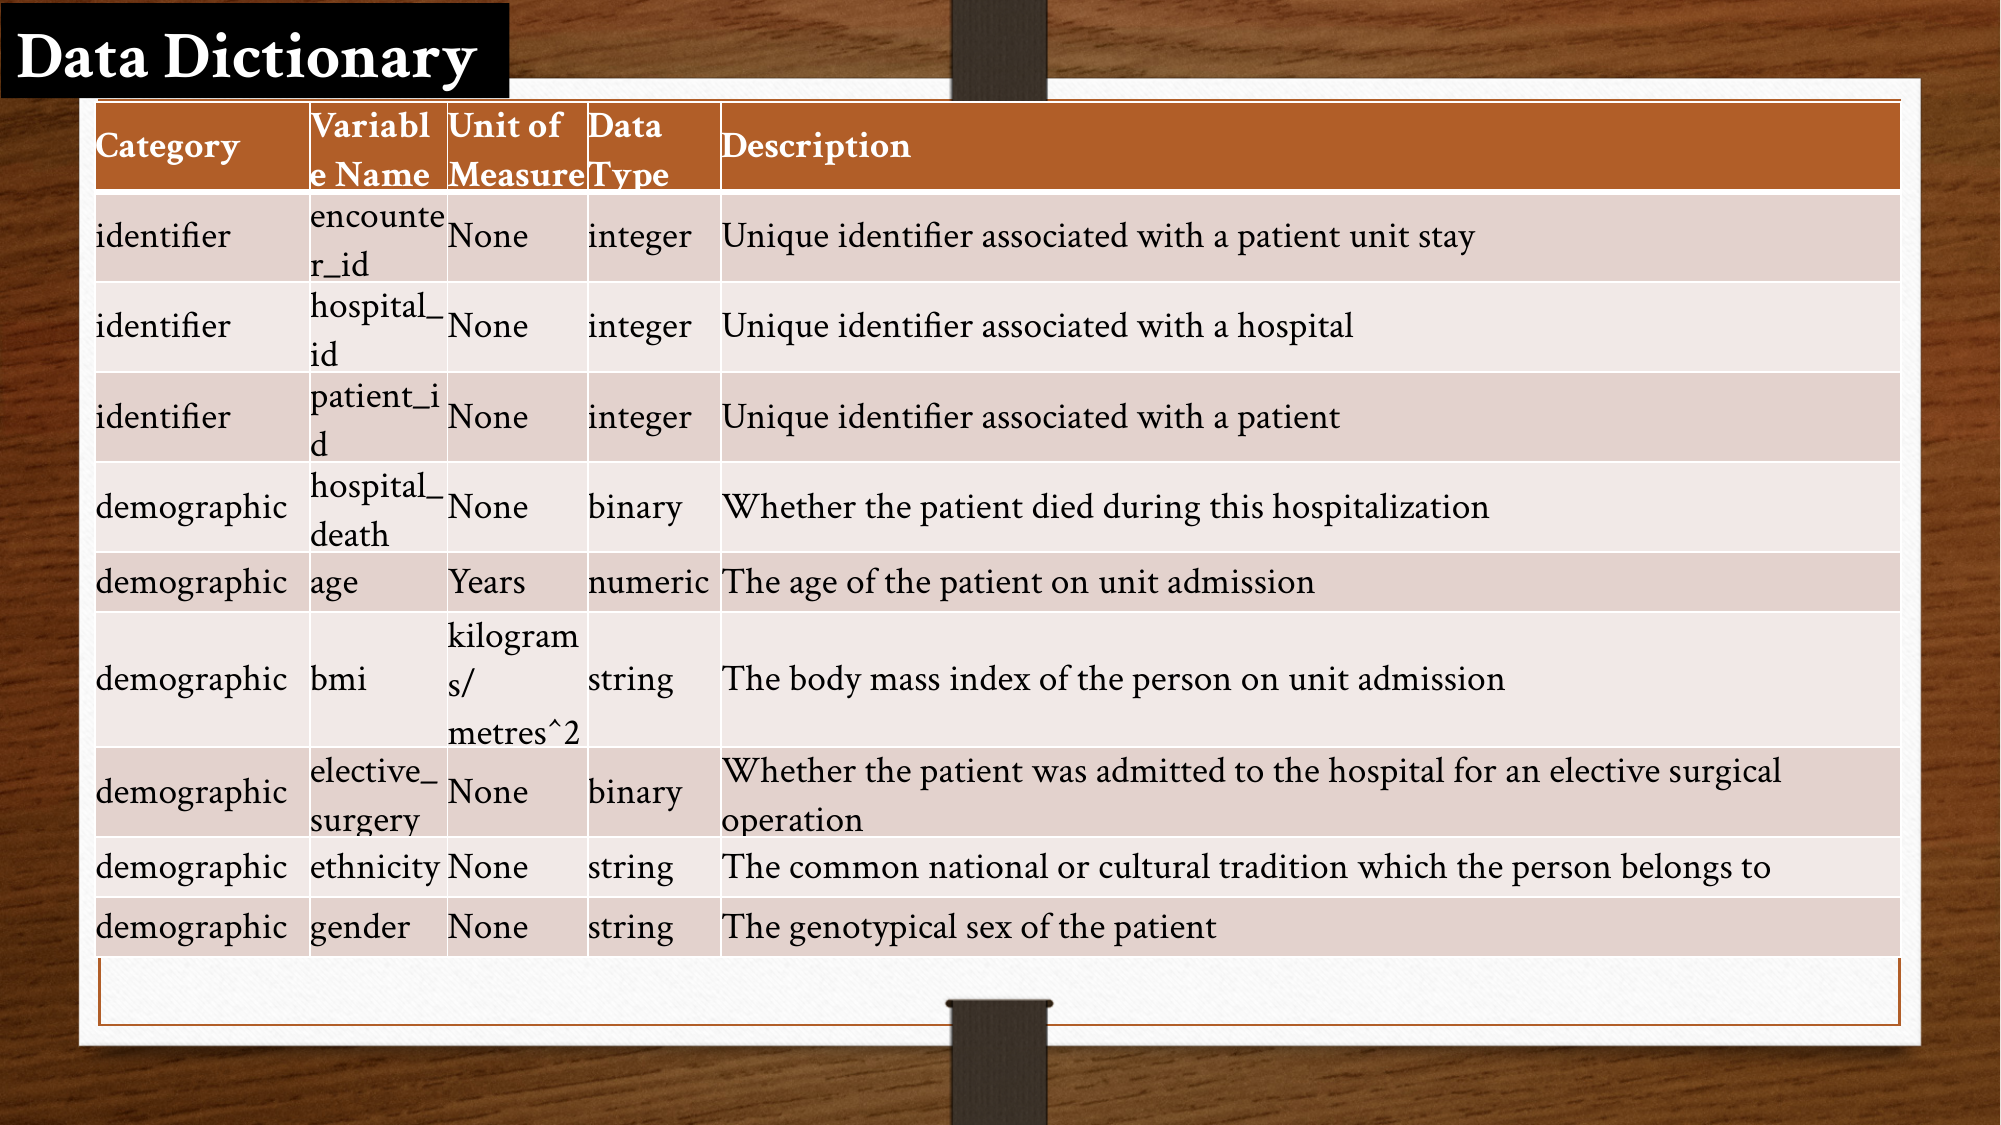

Data Dictionary
| Category | Variable Name | Unit of Measure | Data Type | Description |
| --- | --- | --- | --- | --- |
| identifier | encounter\_id | None | integer | Unique identifier associated with a patient unit stay |
| identifier | hospital\_id | None | integer | Unique identifier associated with a hospital |
| identifier | patient\_id | None | integer | Unique identifier associated with a patient |
| demographic | hospital\_death | None | binary | Whether the patient died during this hospitalization |
| demographic | age | Years | numeric | The age of the patient on unit admission |
| demographic | bmi | kilograms/metres^2 | string | The body mass index of the person on unit admission |
| demographic | elective\_surgery | None | binary | Whether the patient was admitted to the hospital for an elective surgical operation |
| demographic | ethnicity | None | string | The common national or cultural tradition which the person belongs to |
| demographic | gender | None | string | The genotypical sex of the patient |